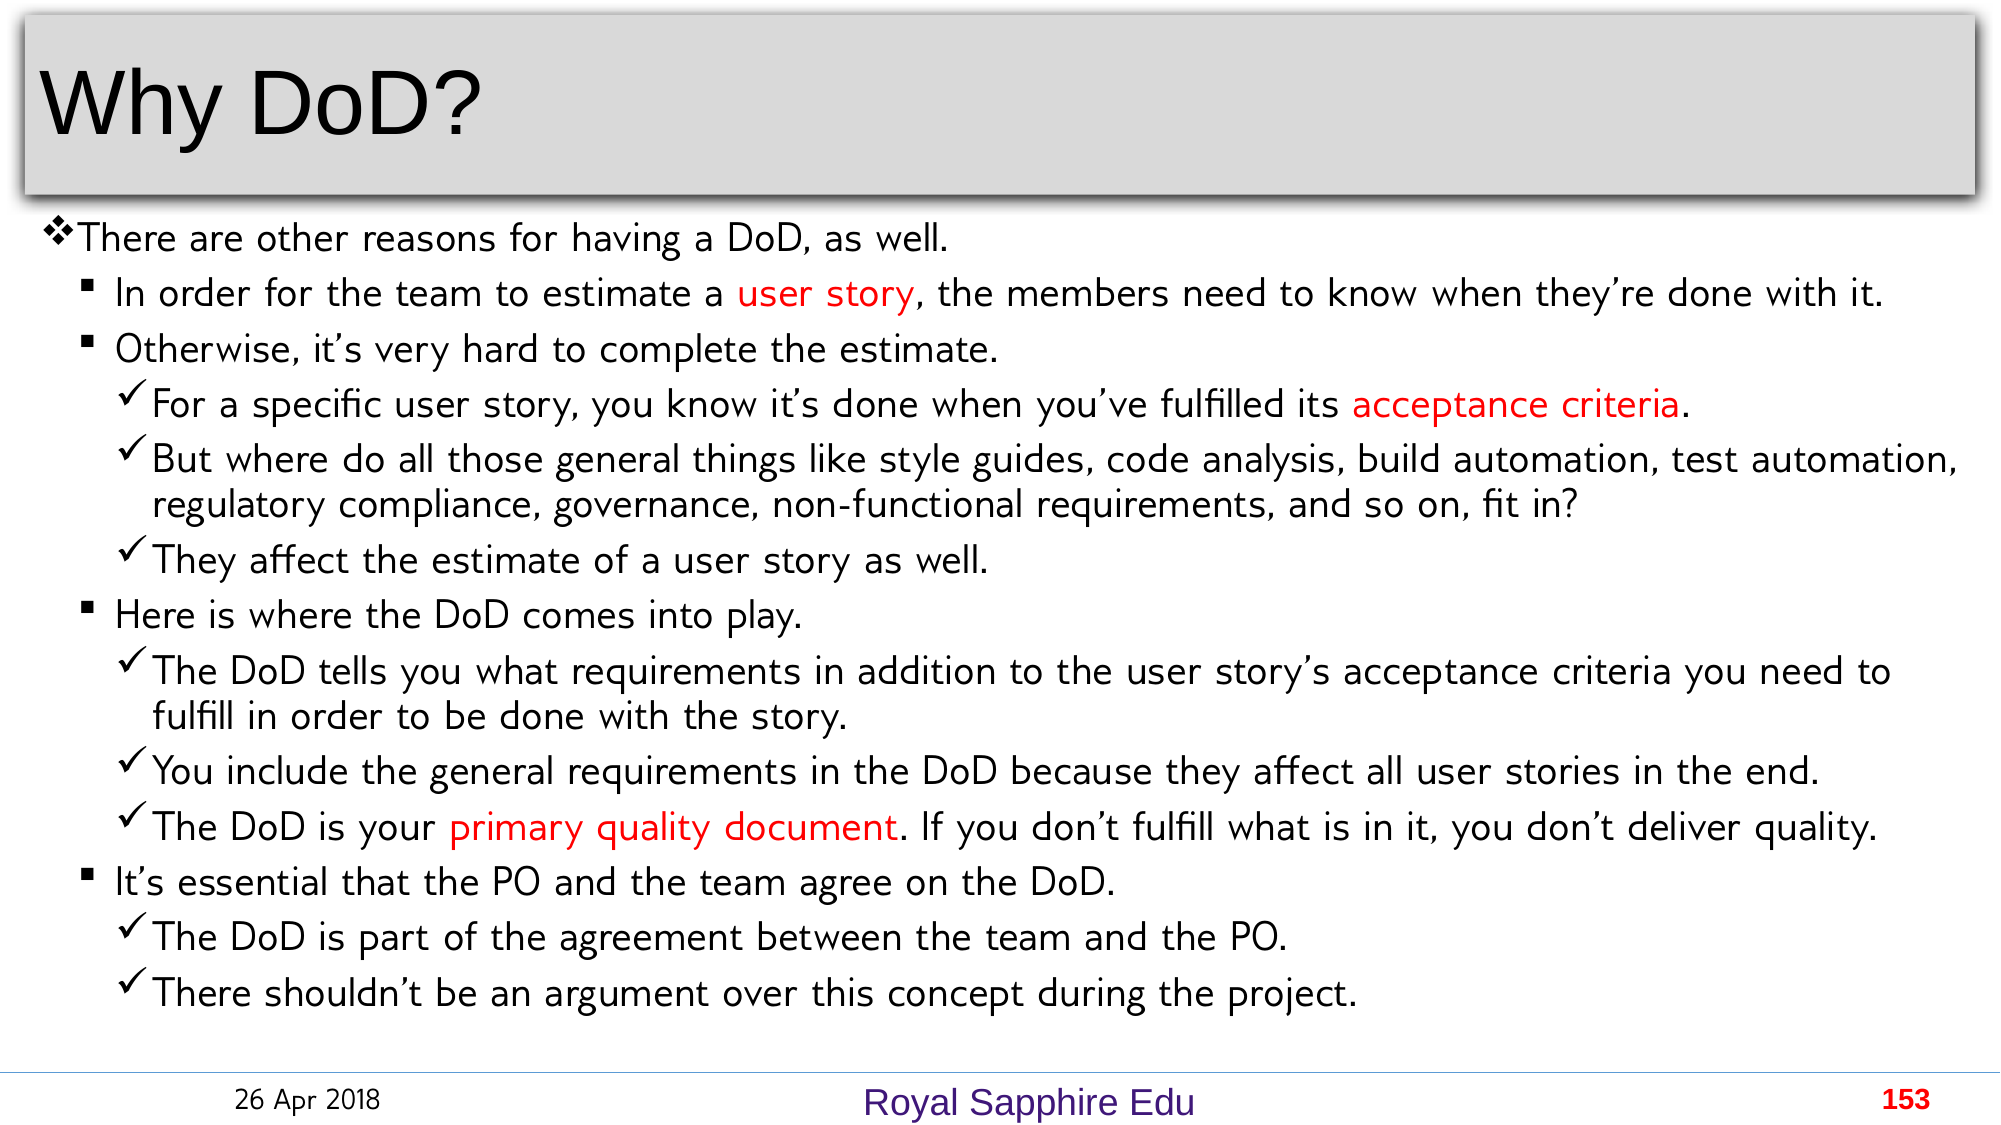

# Why DoD?
There are other reasons for having a DoD, as well.
In order for the team to estimate a user story, the members need to know when they’re done with it.
Otherwise, it’s very hard to complete the estimate.
For a specific user story, you know it’s done when you’ve fulfilled its acceptance criteria.
But where do all those general things like style guides, code analysis, build automation, test automation, regulatory compliance, governance, non-functional requirements, and so on, fit in?
They affect the estimate of a user story as well.
Here is where the DoD comes into play.
The DoD tells you what requirements in addition to the user story’s acceptance criteria you need to fulfill in order to be done with the story.
You include the general requirements in the DoD because they affect all user stories in the end.
The DoD is your primary quality document. If you don’t fulfill what is in it, you don’t deliver quality.
It’s essential that the PO and the team agree on the DoD.
The DoD is part of the agreement between the team and the PO.
There shouldn’t be an argument over this concept during the project.
26 Apr 2018
153